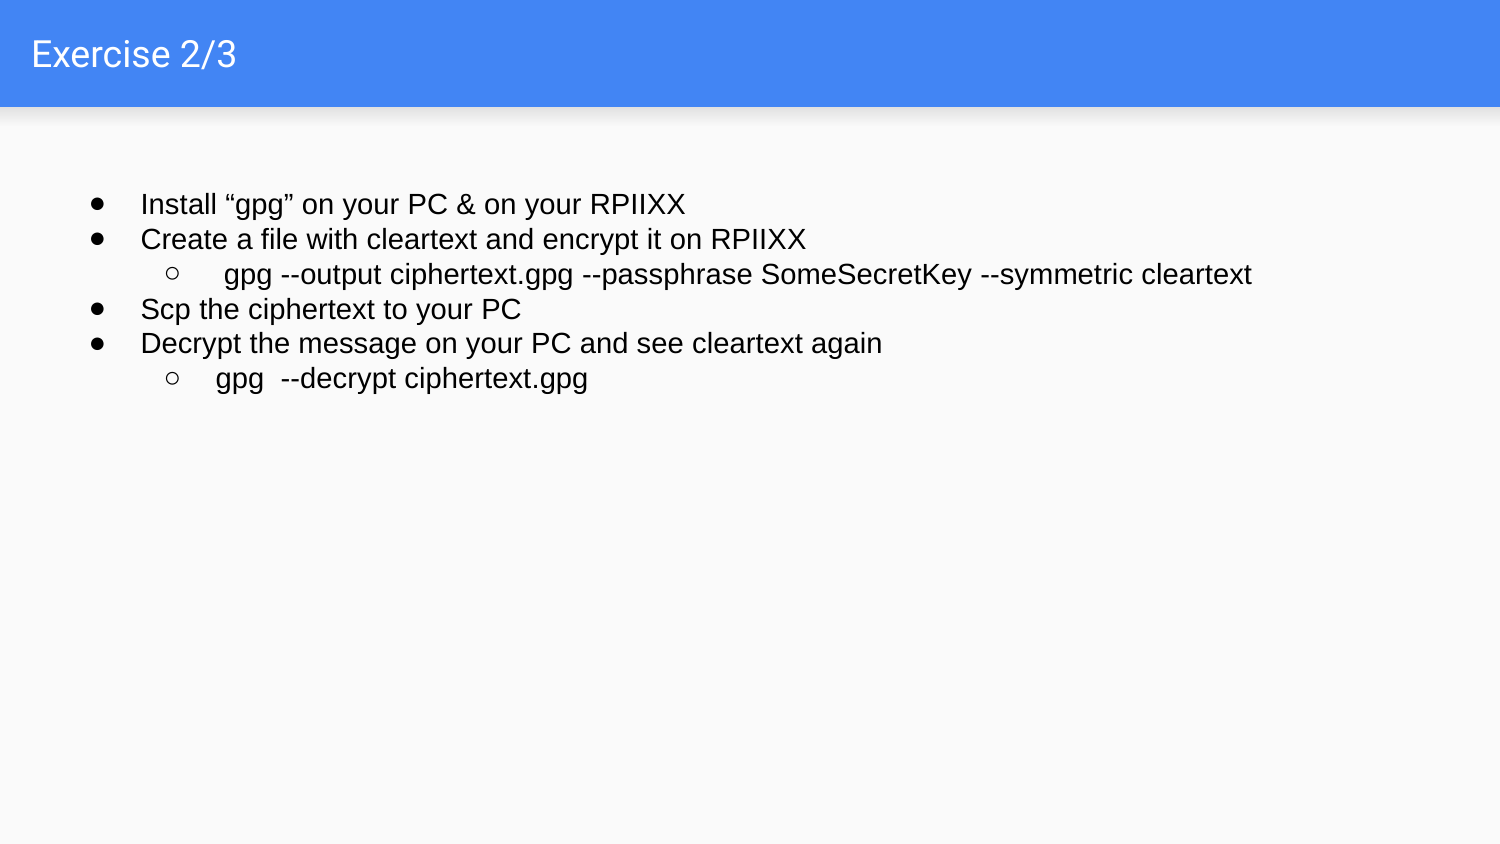

# Exercise 2/3
Install “gpg” on your PC & on your RPIIXX
Create a file with cleartext and encrypt it on RPIIXX
 gpg --output ciphertext.gpg --passphrase SomeSecretKey --symmetric cleartext
Scp the ciphertext to your PC
Decrypt the message on your PC and see cleartext again
gpg  --decrypt ciphertext.gpg